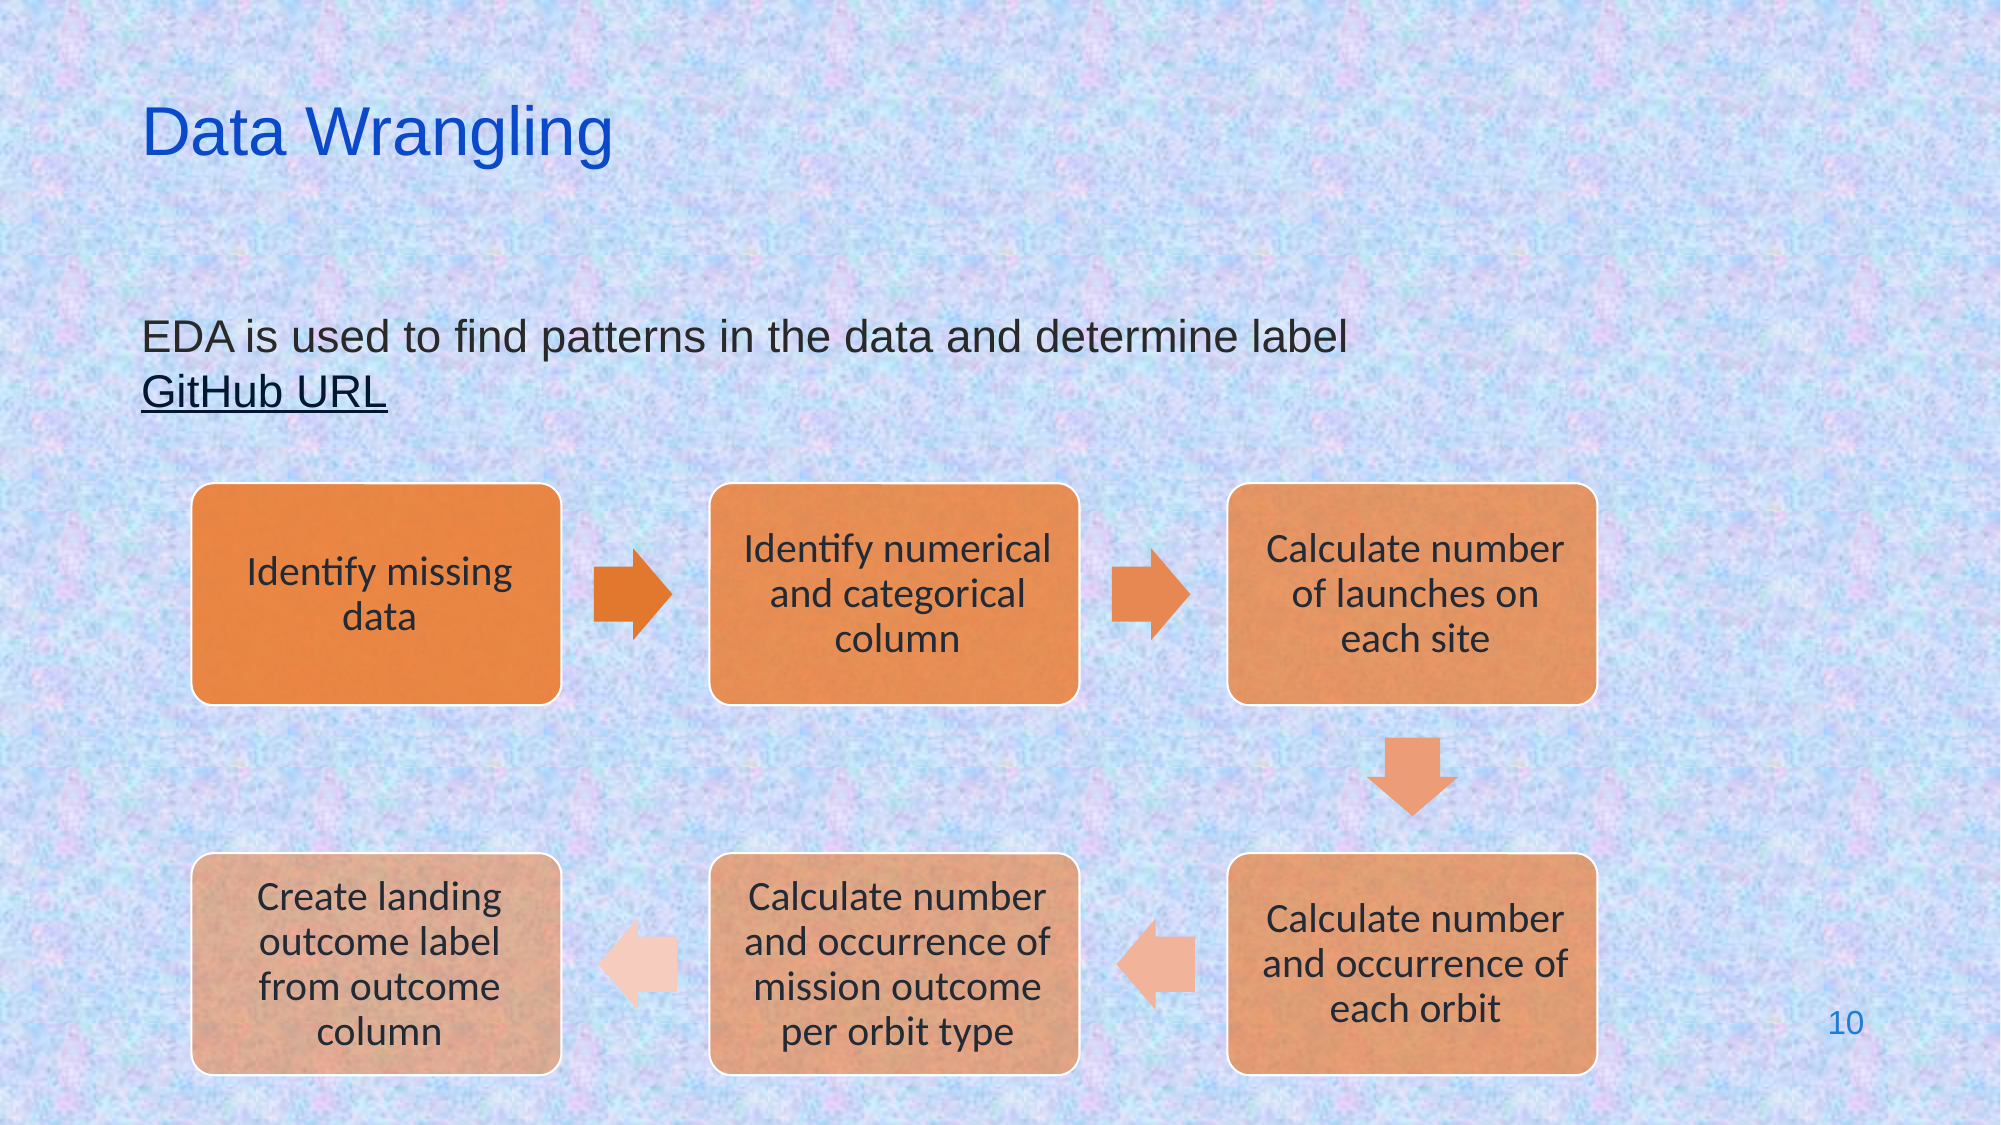

Data Wrangling
EDA is used to find patterns in the data and determine label
GitHub URL

Identify missing data

Identify numerical and categorical column

Calculate number of launches on each site

Calculate number and occurrence of each orbit

Calculate number and occurrence of mission outcome per orbit type

Create landing outcome label from outcome column
10